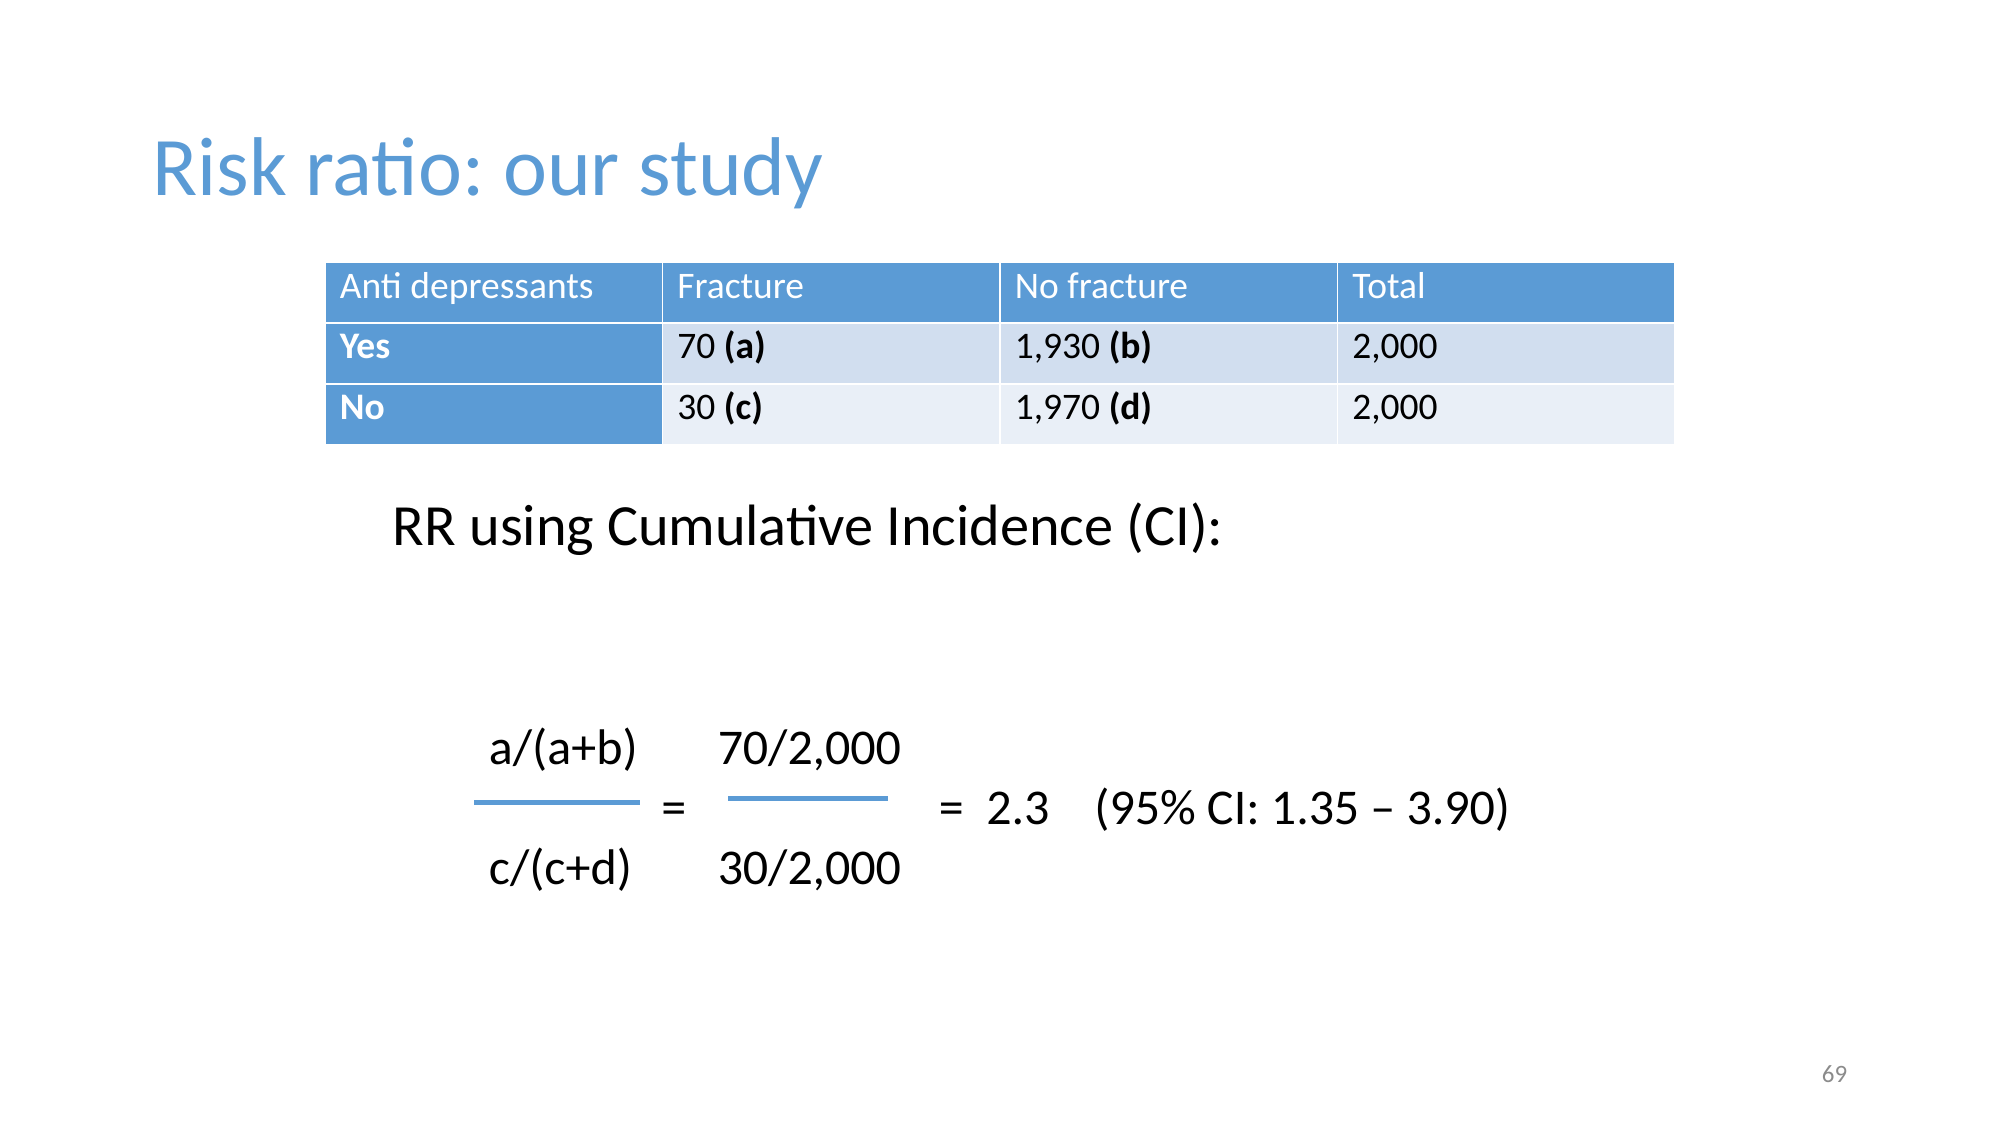

# Risk ratio: our study
| Anti depressants | Fracture | No fracture | Total |
| --- | --- | --- | --- |
| Yes | 70 (a) | 1,930 (b) | 2,000 |
| No | 30 (c) | 1,970 (d) | 2,000 |
RR using Cumulative Incidence (CI):

a/(a+b)	       70/2,000
	  = 		=  2.3    (95% CI: 1.35 – 3.90)
c/(c+d)	       30/2,000
69